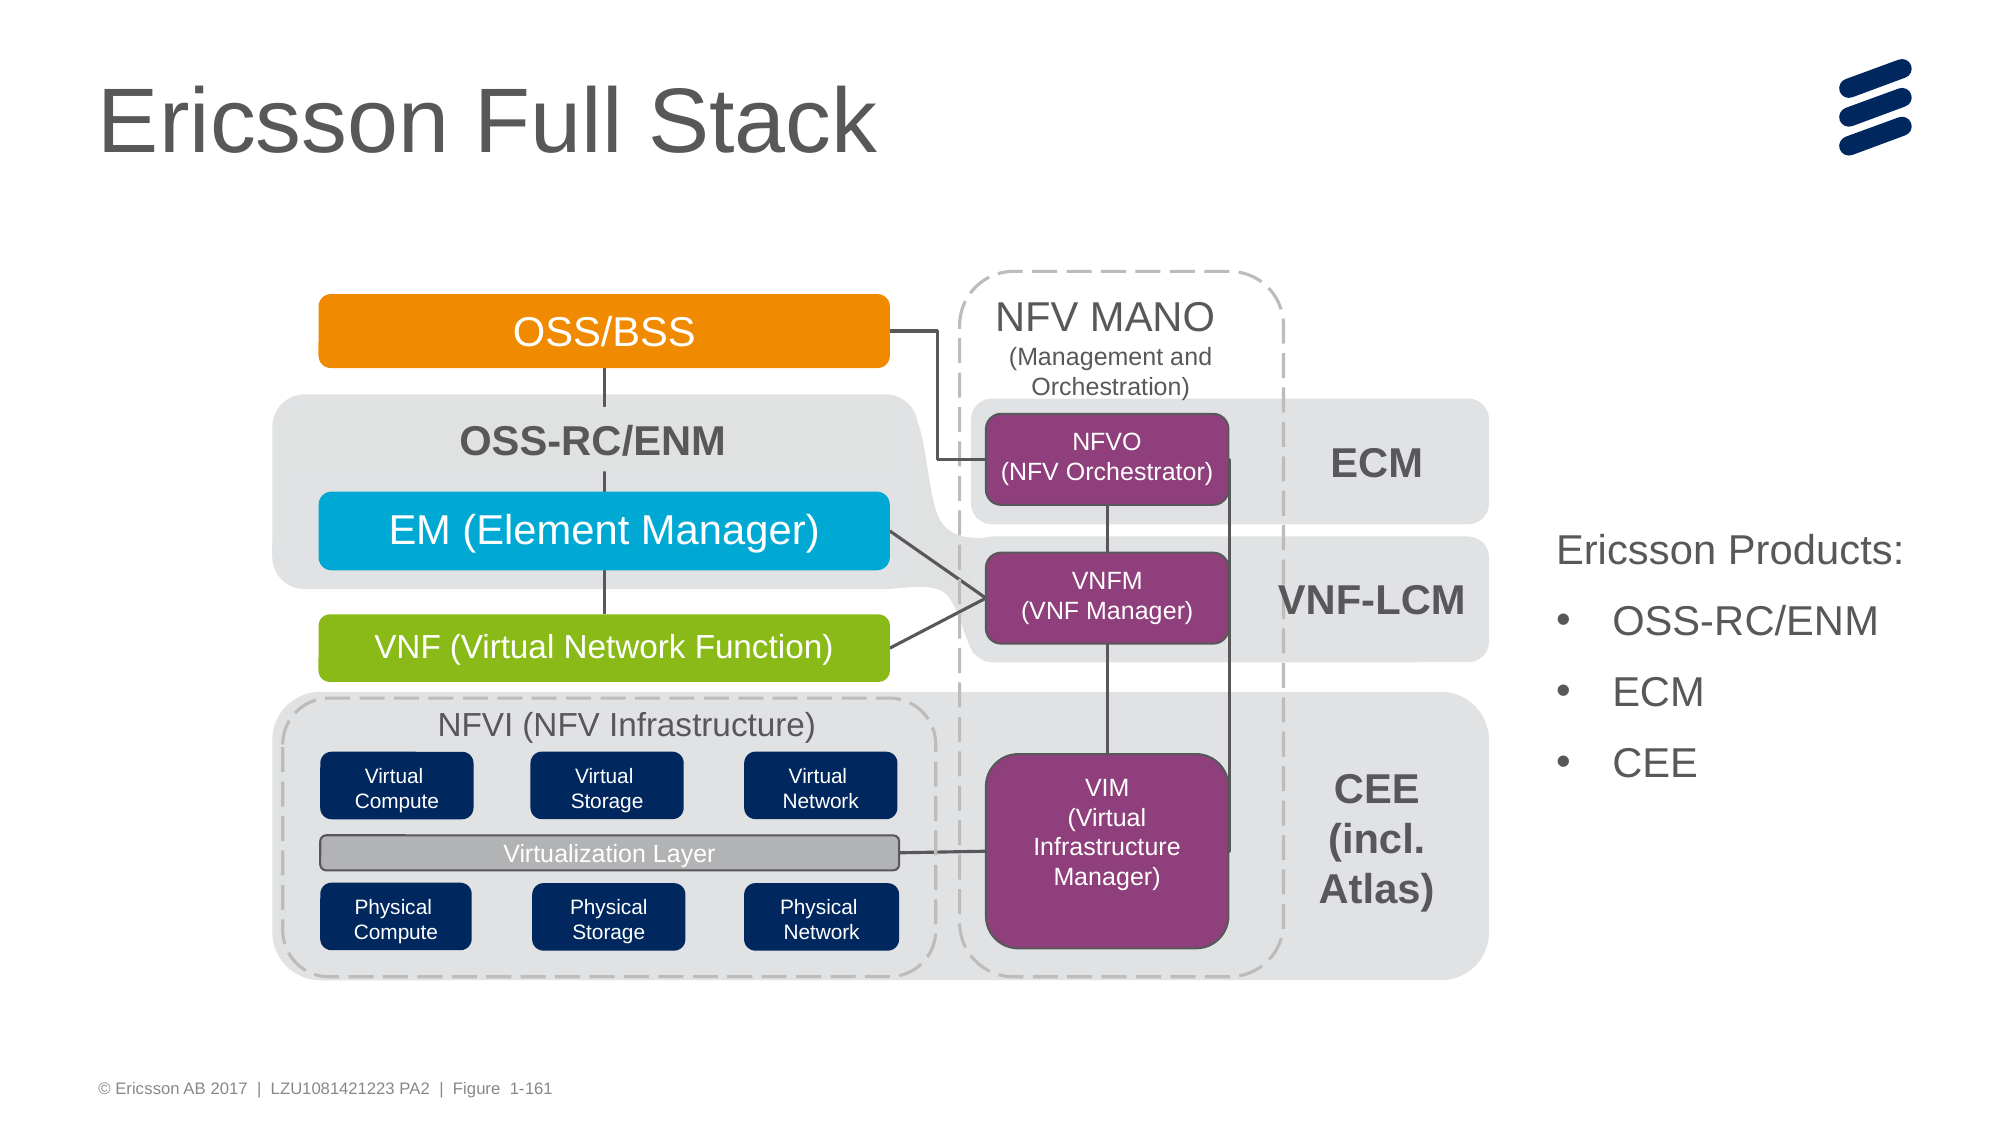

# Ericsson Full Stack

NFV MANO
(Management and Orchestration)
OSS/BSS

OSS-RC/ENM

NFVO
(NFV Orchestrator)
ECM
EM (Element Manager)
Ericsson Products:
OSS-RC/ENM
ECM
CEE

VNFM
(VNF Manager)
VNF-LCM
VNF (Virtual Network Function)

NFVI (NFV Infrastructure)

Virtual
Network
Virtual
Storage
Virtual
Compute
VIM
(Virtual
Infrastructure
Manager)
CEE
(incl. Atlas)
Virtualization Layer
Physical
Compute
Physical
Network
Physical
Storage